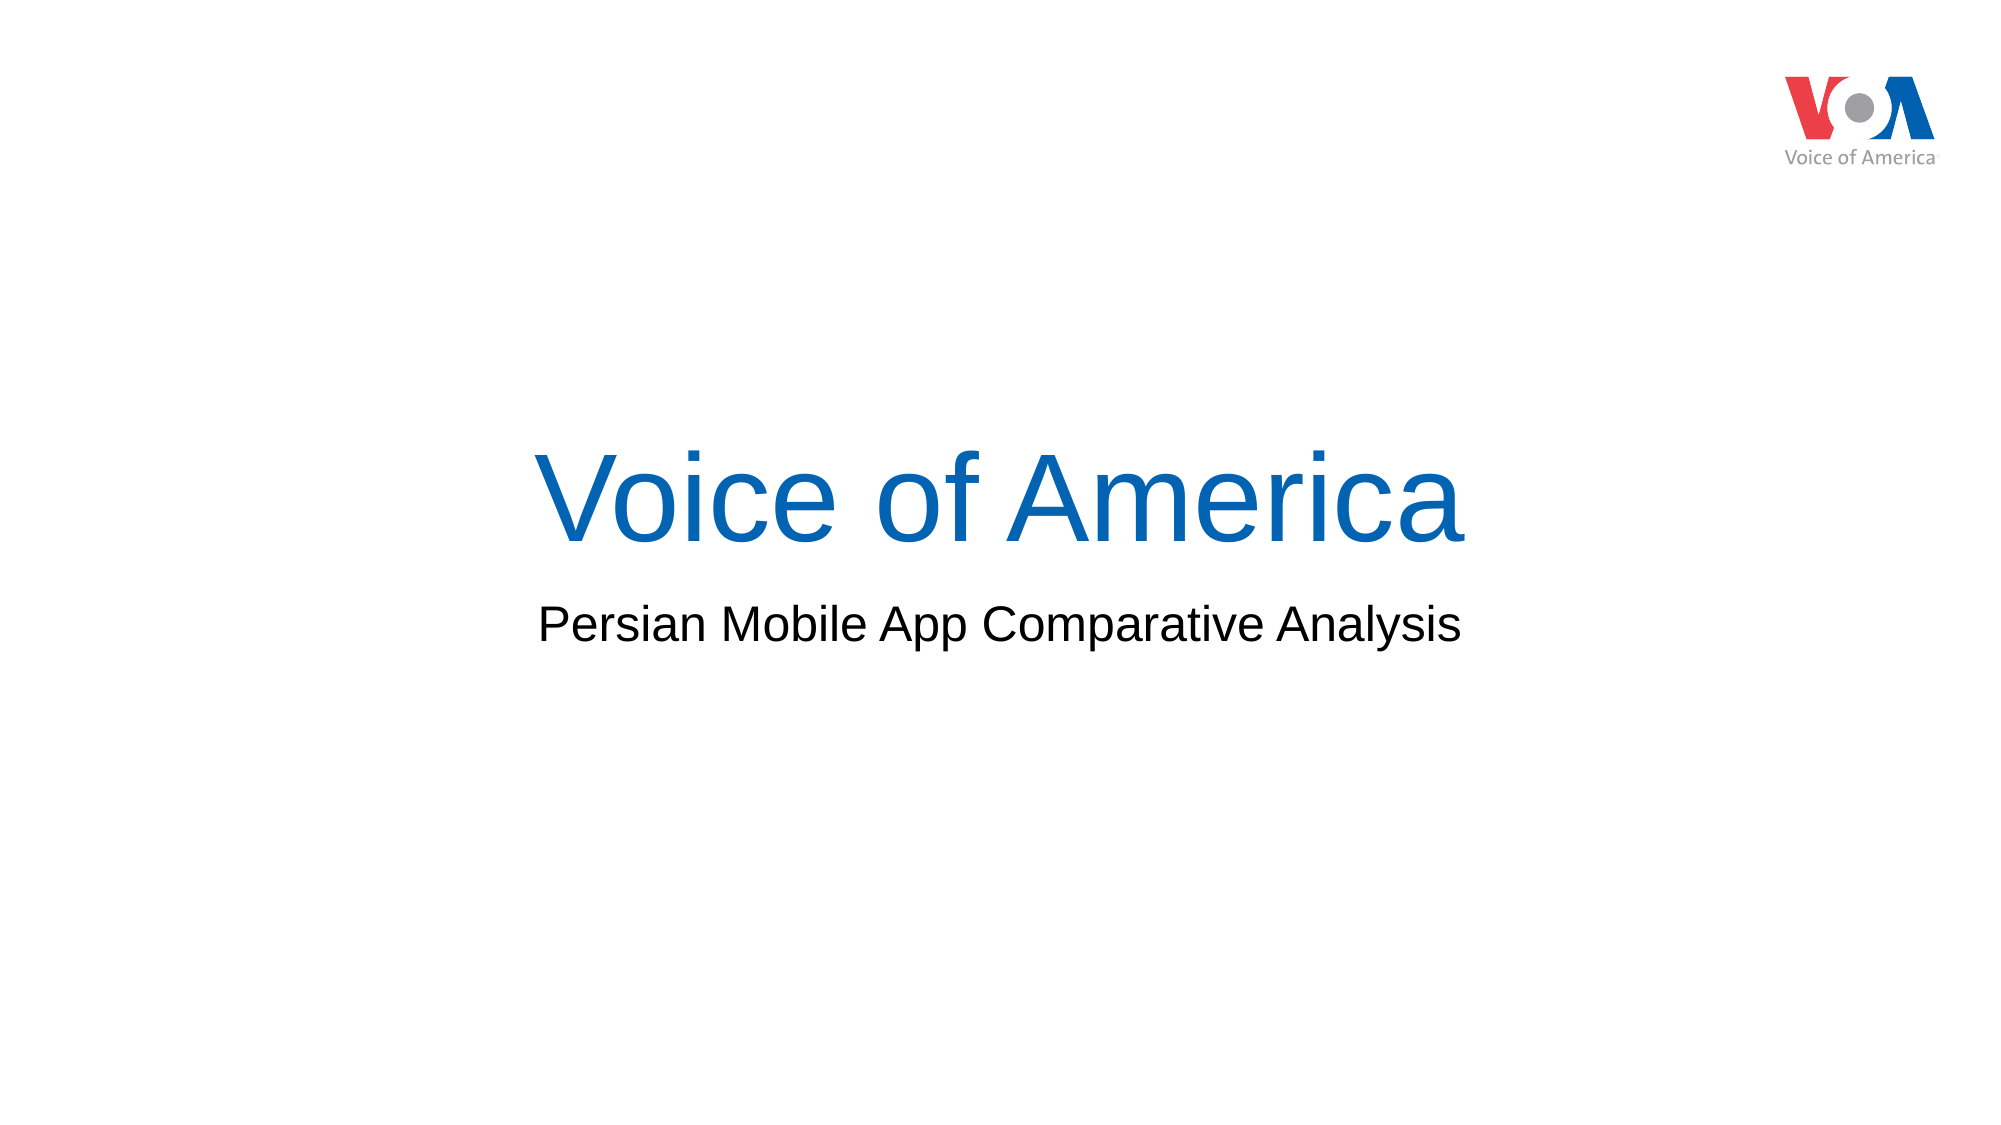

# Voice of America
Persian Mobile App Comparative Analysis